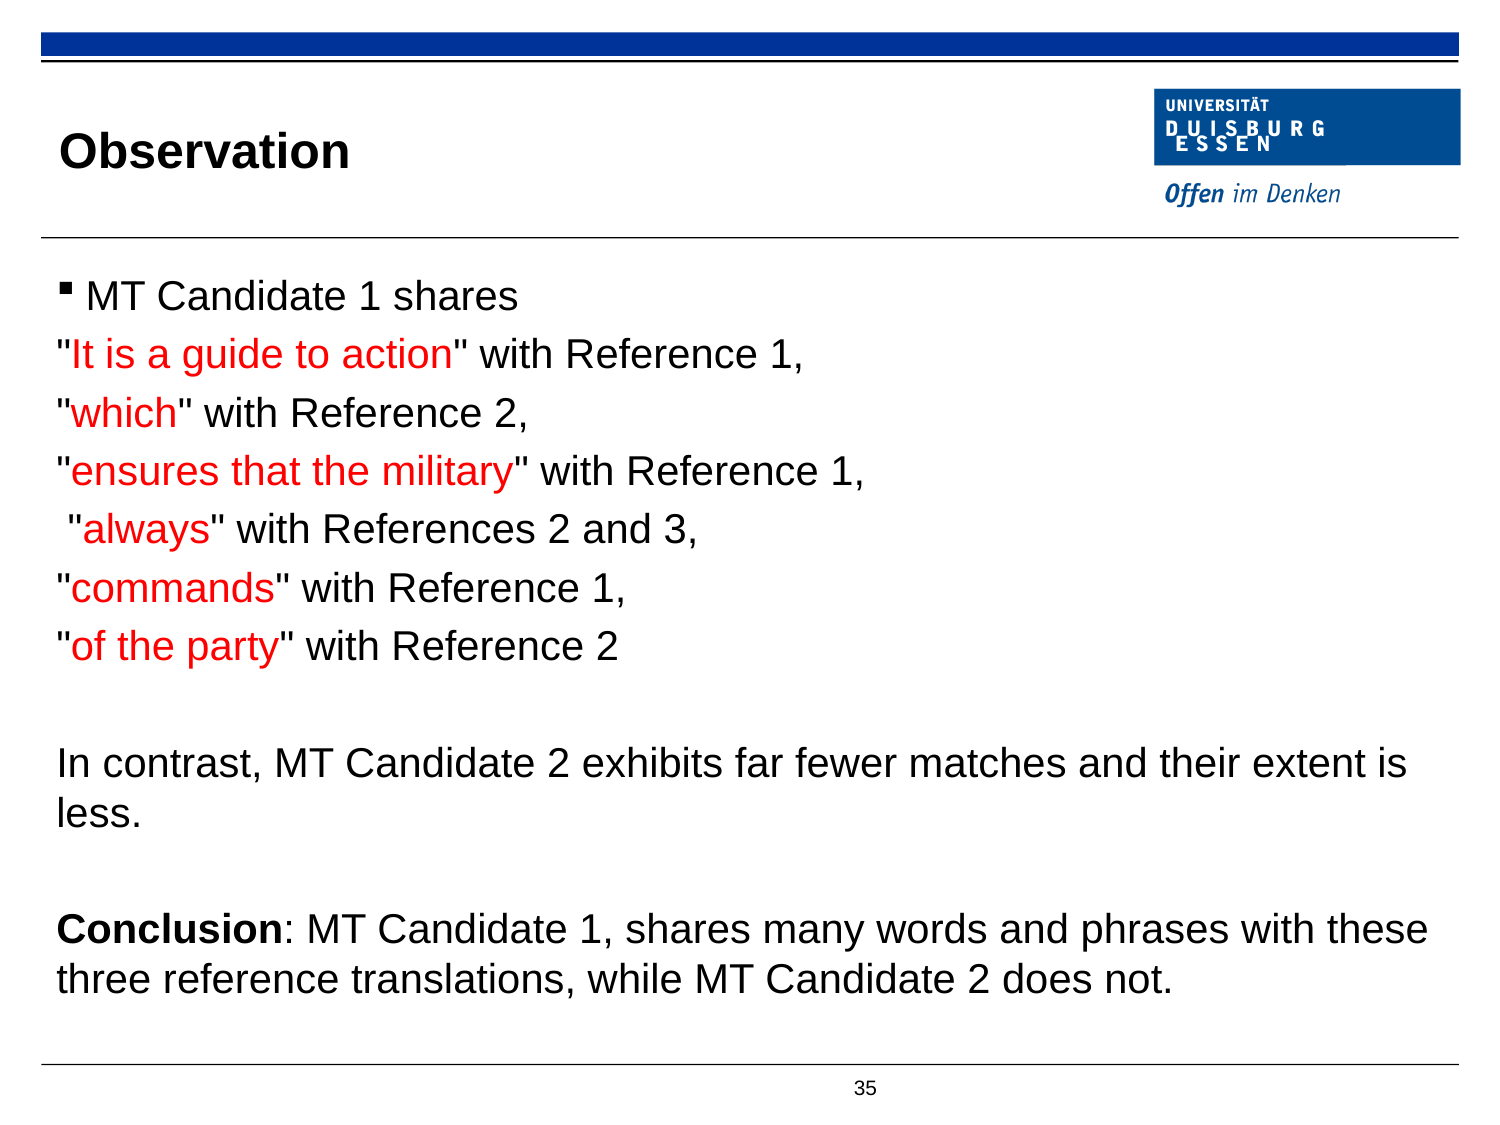

# Observation
MT Candidate 1 shares
"It is a guide to action" with Reference 1,
"which" with Reference 2,
"ensures that the military" with Reference 1,
 "always" with References 2 and 3,
"commands" with Reference 1,
"of the party" with Reference 2

In contrast, MT Candidate 2 exhibits far fewer matches and their extent is less.

Conclusion: MT Candidate 1, shares many words and phrases with these three reference translations, while MT Candidate 2 does not.